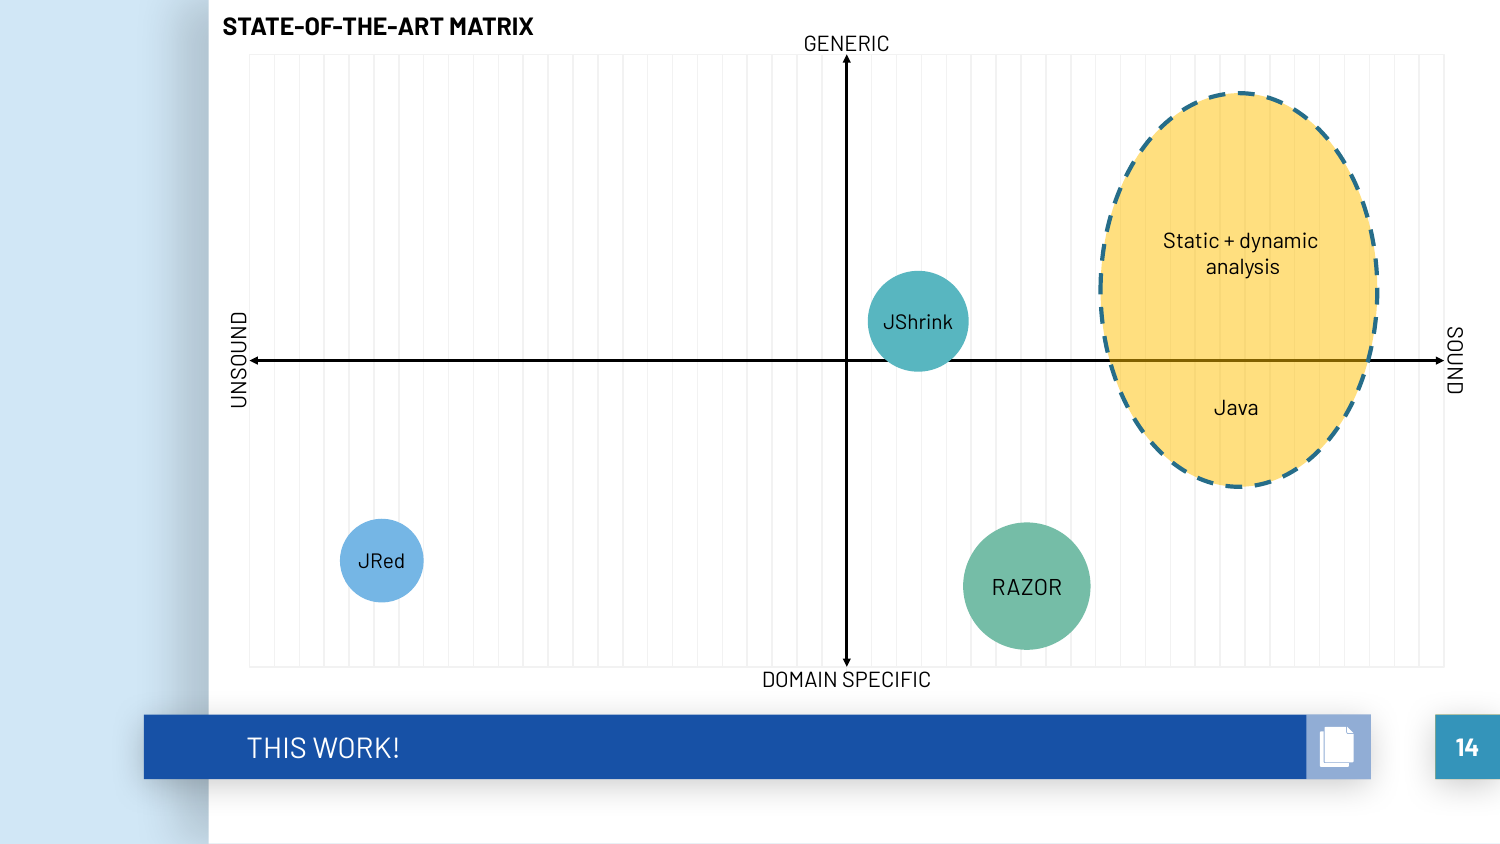

STATE-OF-THE-ART MATRIX
GENERIC

Static + dynamic
 analysis
JShrink
UNSOUND
SOUND
Java
JRed
RAZOR
DOMAIN SPECIFIC
﻿THIS WORK!
14